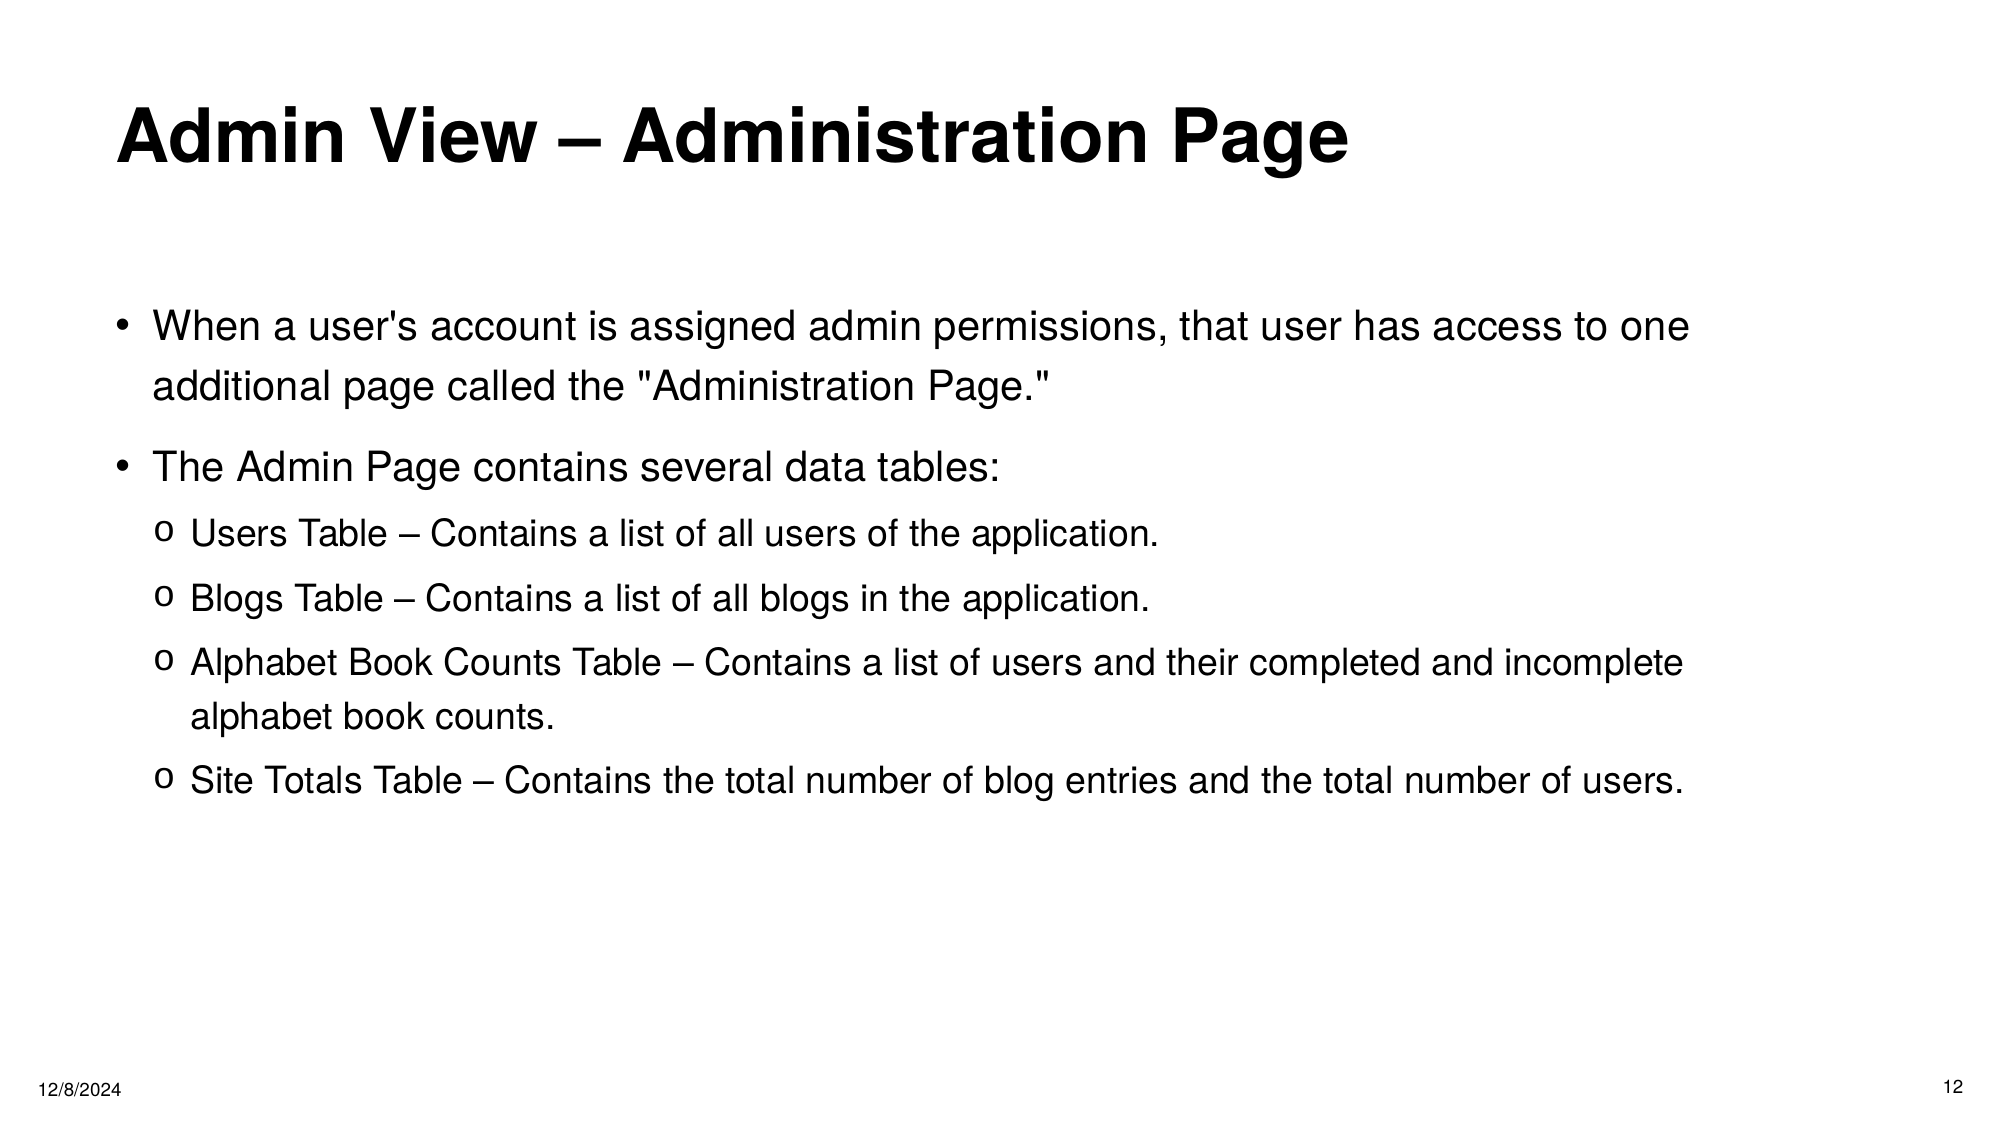

# Admin View – Administration Page
When a user's account is assigned admin permissions, that user has access to one additional page called the "Administration Page."
The Admin Page contains several data tables:
Users Table – Contains a list of all users of the application.
Blogs Table – Contains a list of all blogs in the application.
Alphabet Book Counts Table – Contains a list of users and their completed and incomplete alphabet book counts.
Site Totals Table – Contains the total number of blog entries and the total number of users.

Administratio
12/8/2024

12